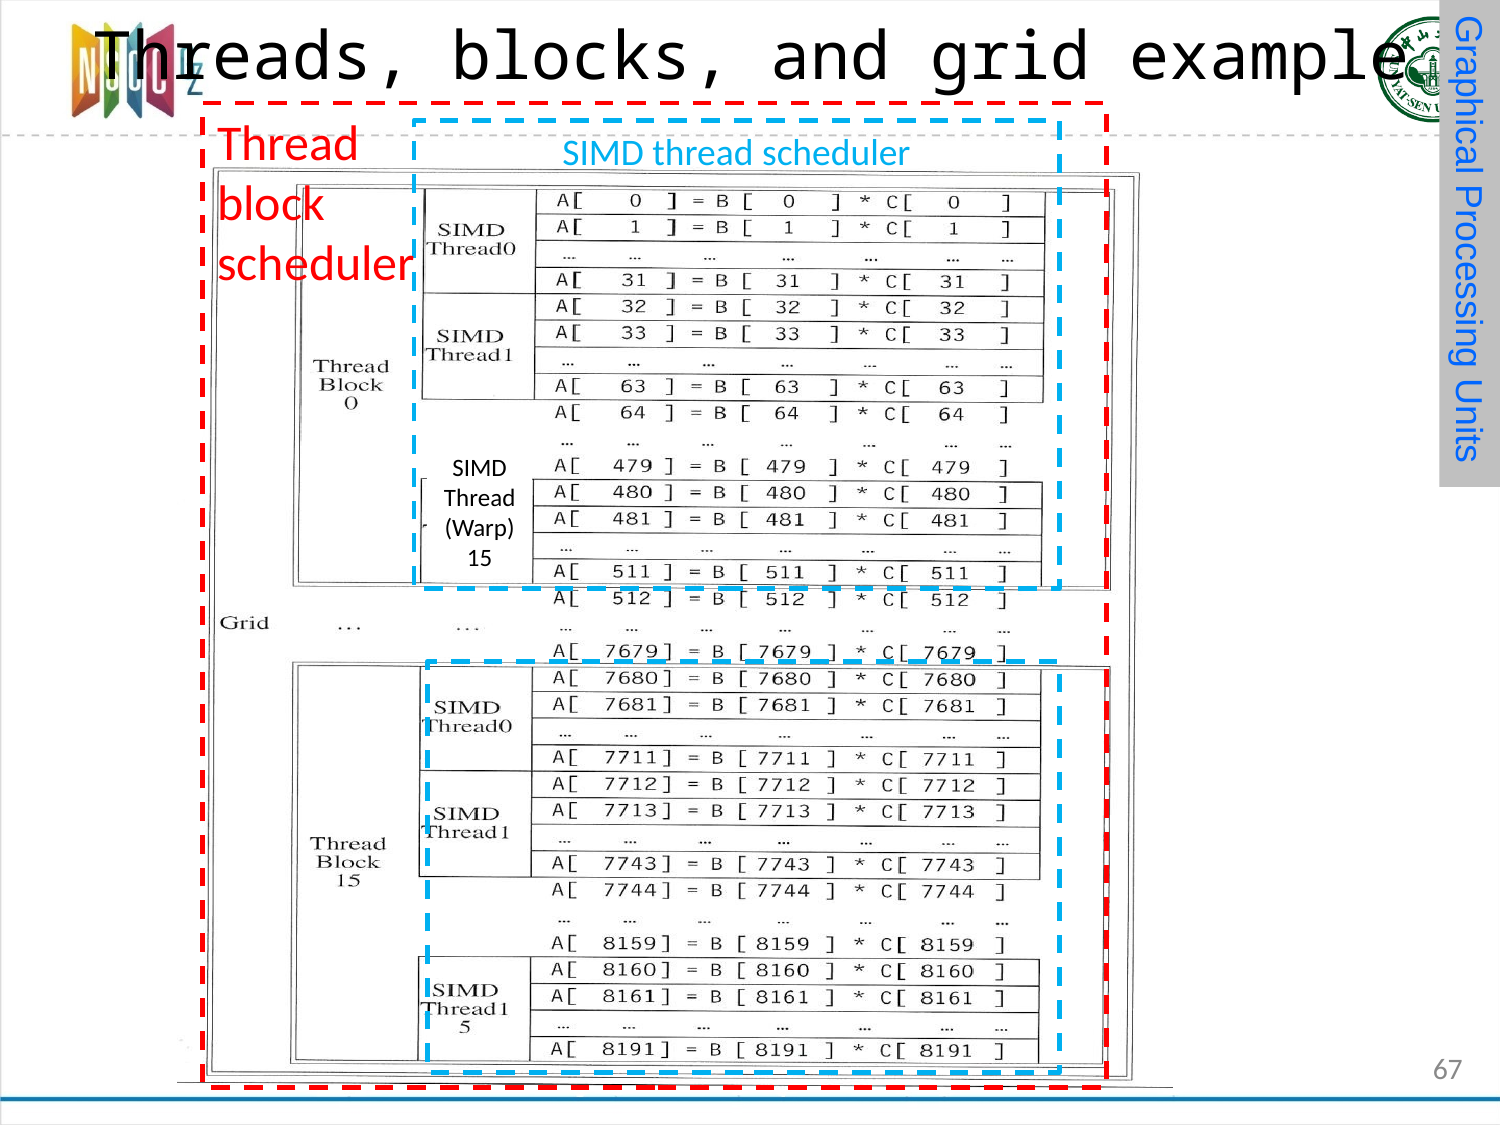

67

# Threads, blocks, and grid example
Graphical Processing Units
Thread
block
scheduler
SIMD thread scheduler

SIMD
Thread (Warp) 15